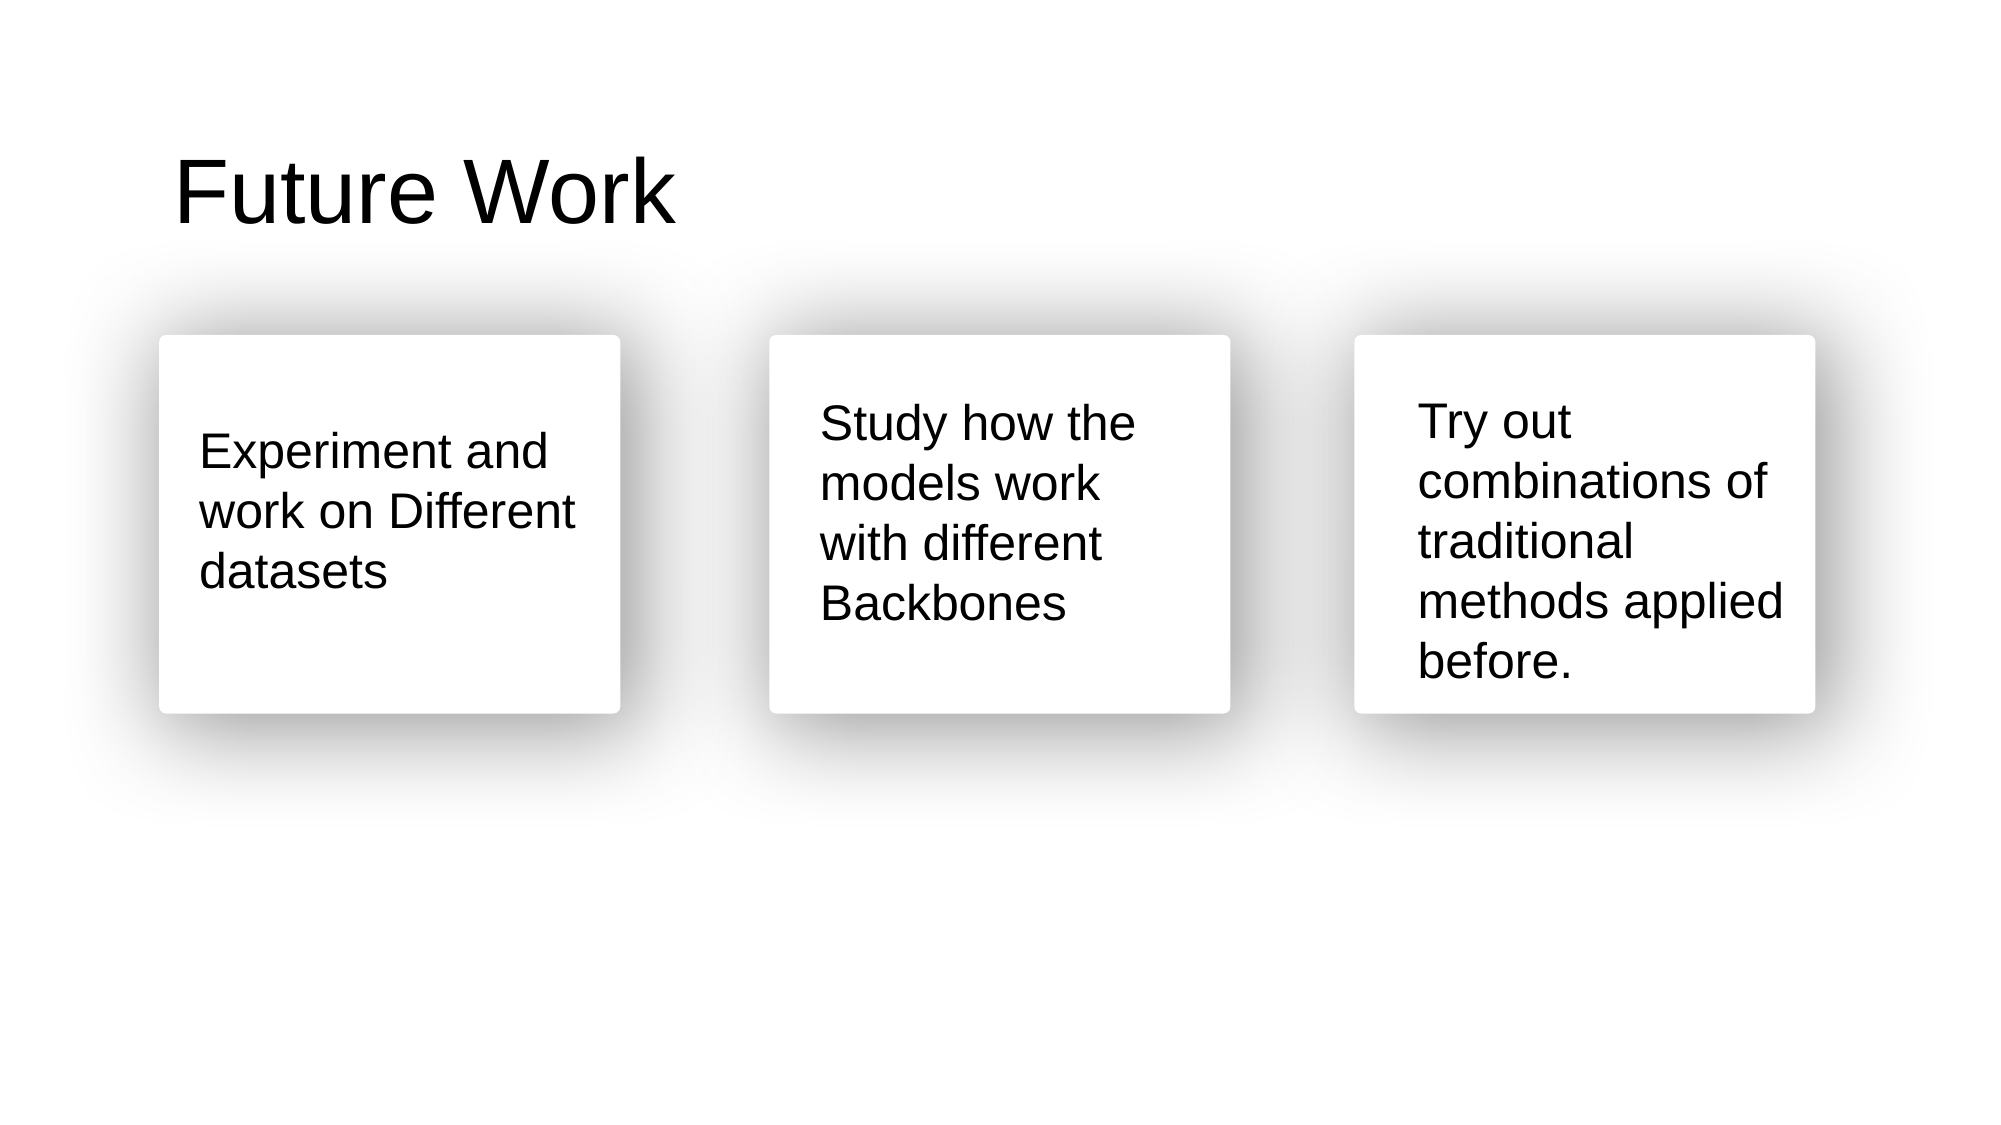

Future Work

Try out combinations of traditional methods applied before.

Study how the models work with different Backbones

Experiment and work on Different datasets